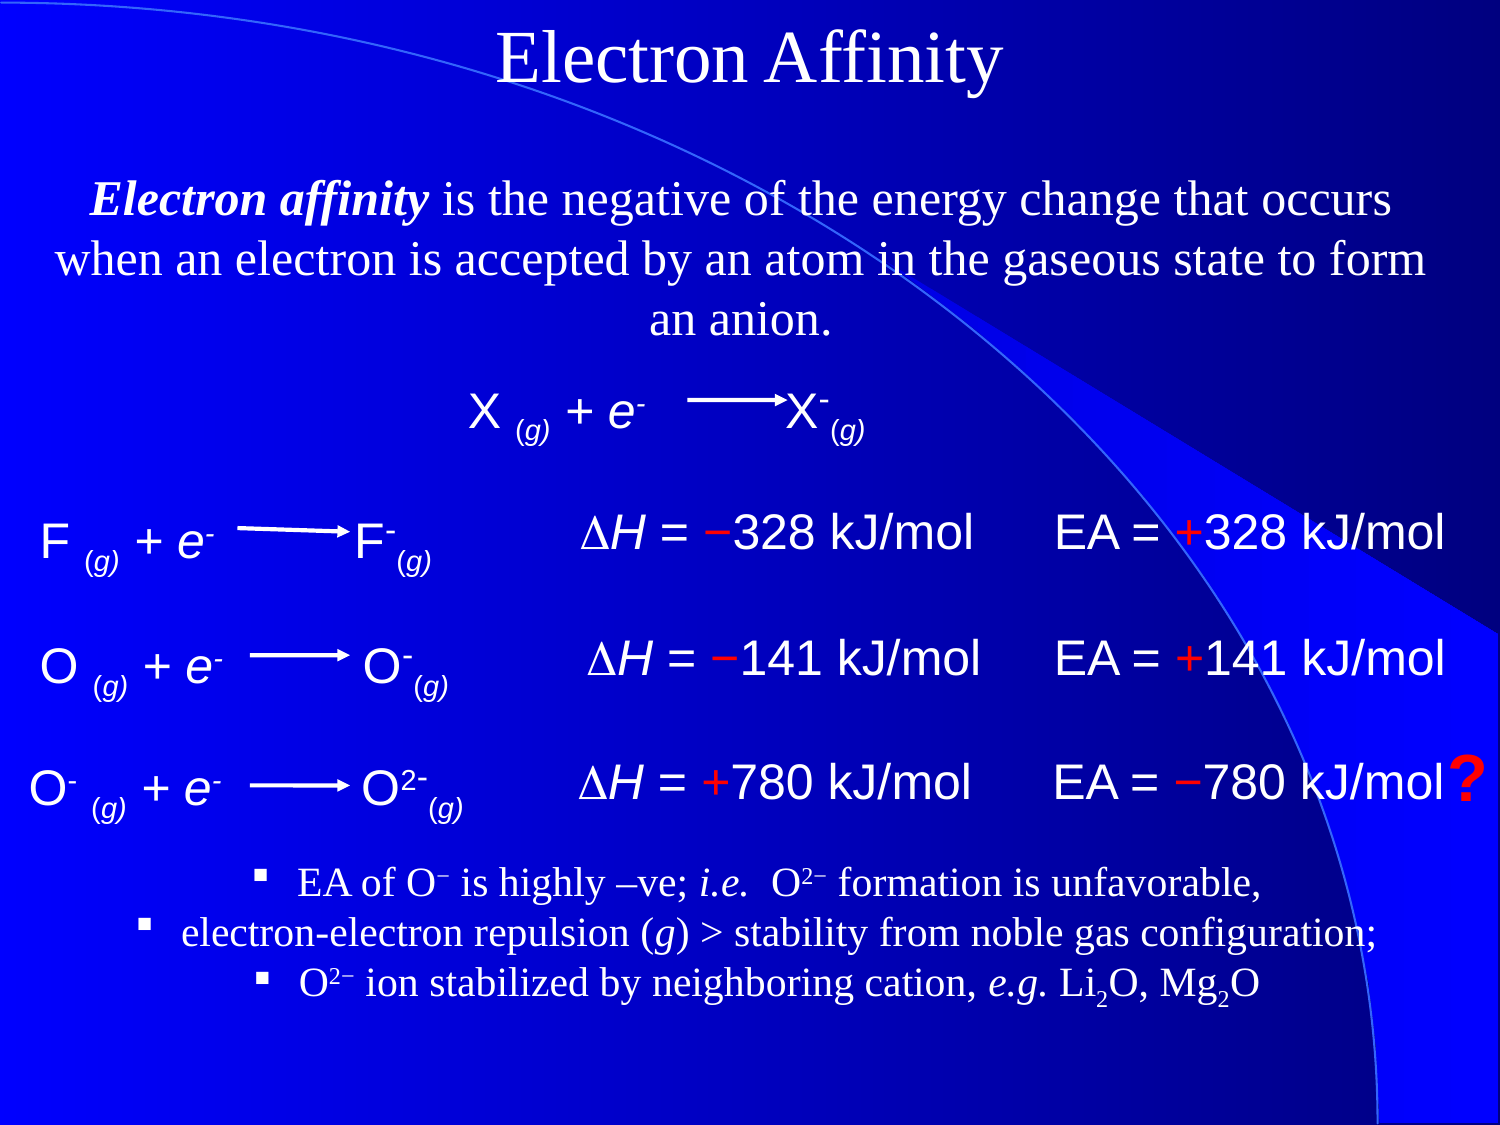

Electron Affinity
Electron affinity is the negative of the energy change that occurs when an electron is accepted by an atom in the gaseous state to form an anion.
X (g) + e-          X-(g)

F (g) + e-          F-(g)

ΔH = −328 kJ/mol
EA = +328 kJ/mol
O (g) + e-          O-(g)

ΔH = −141 kJ/mol
EA = +141 kJ/mol
?
O- (g) + e-          O2-(g)

ΔH = +780 kJ/mol
EA = −780 kJ/mol
 EA of O− is highly –ve; i.e.  O2− formation is unfavorable,
 electron-electron repulsion (g) > stability from noble gas configuration;
 O2− ion stabilized by neighboring cation, e.g. Li2O, Mg2O